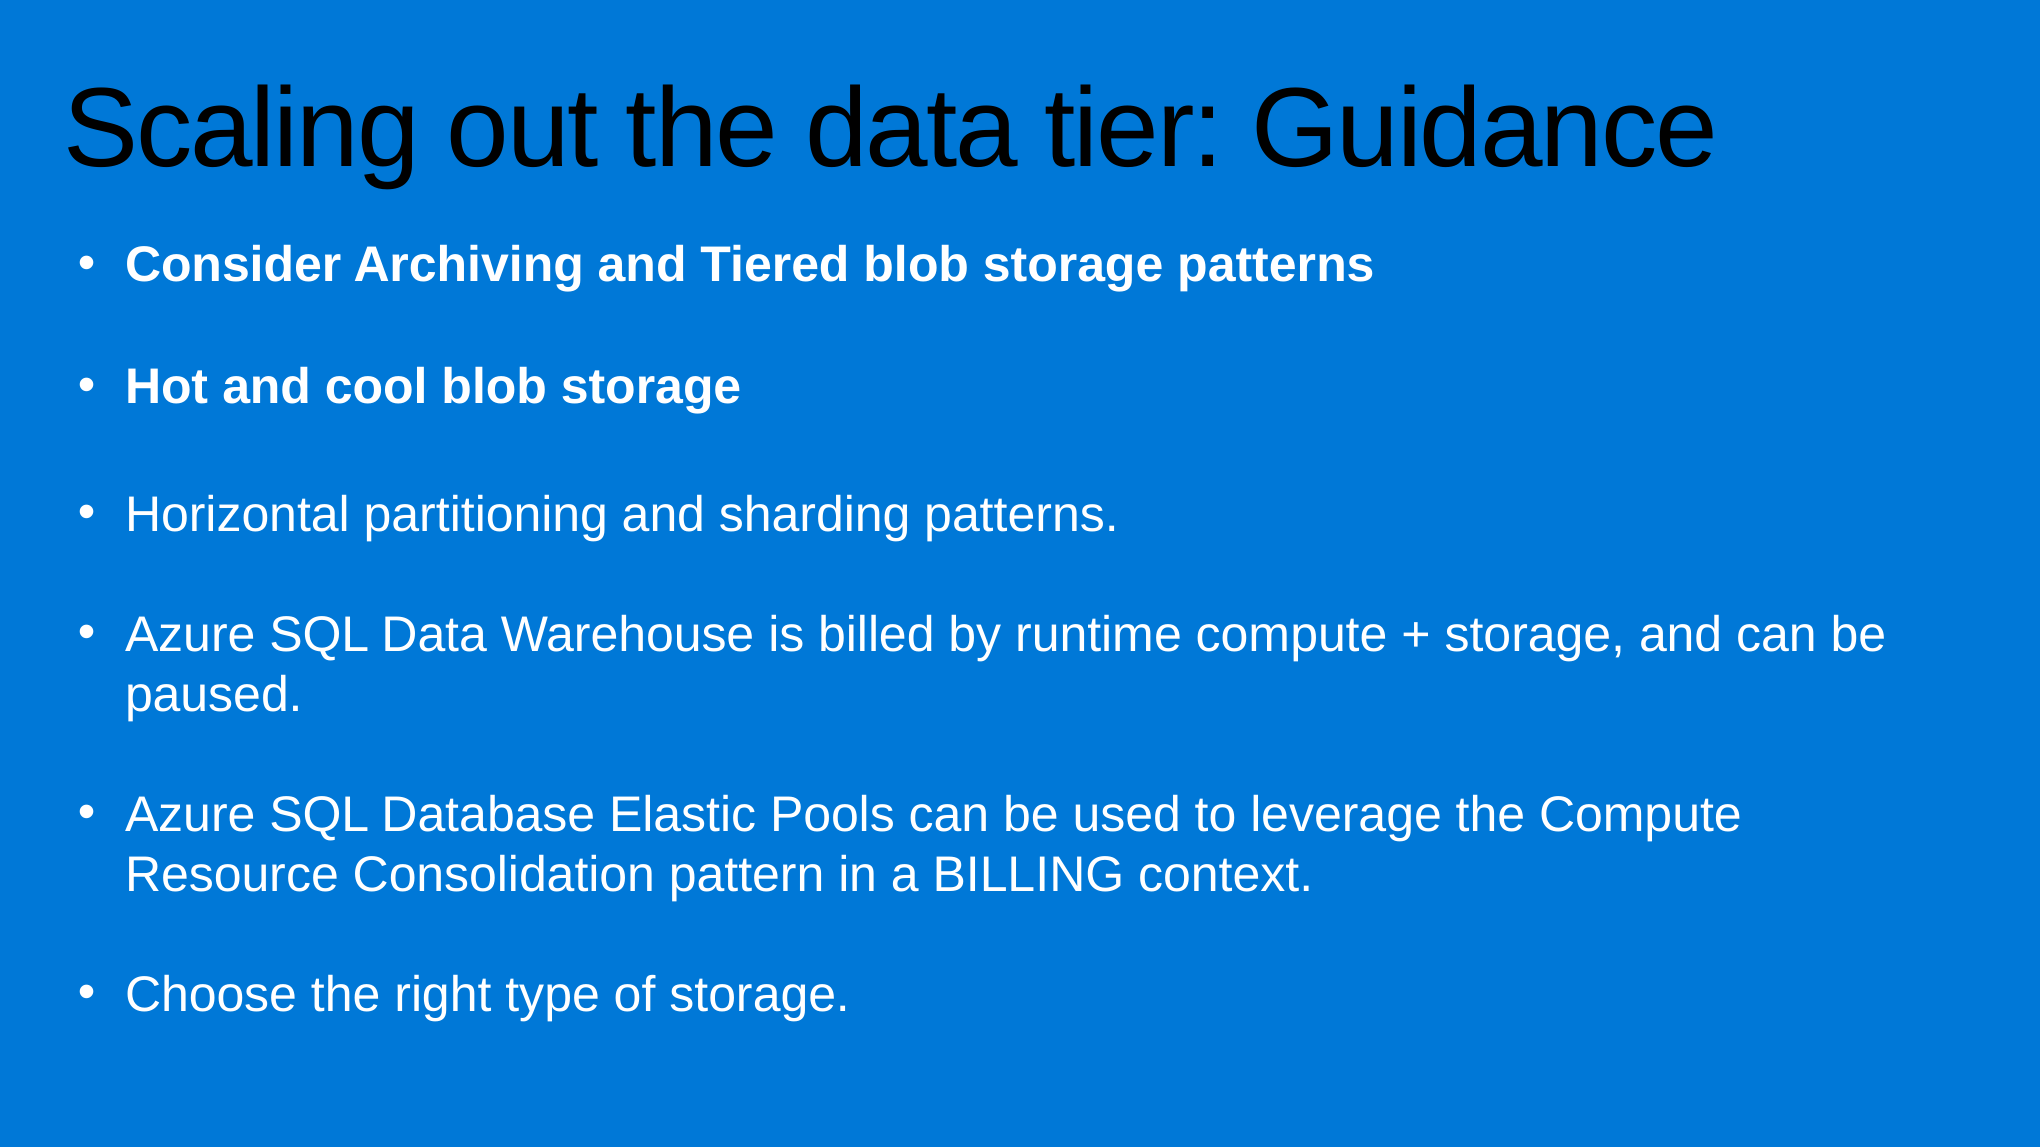

# Scaling out the data tier: Guidance
Consider Archiving and Tiered blob storage patterns

Hot and cool blob storage

Horizontal partitioning and sharding patterns.

Azure SQL Data Warehouse is billed by runtime compute + storage, and can be paused.

Azure SQL Database Elastic Pools can be used to leverage the Compute Resource Consolidation pattern in a BILLING context.

Choose the right type of storage.